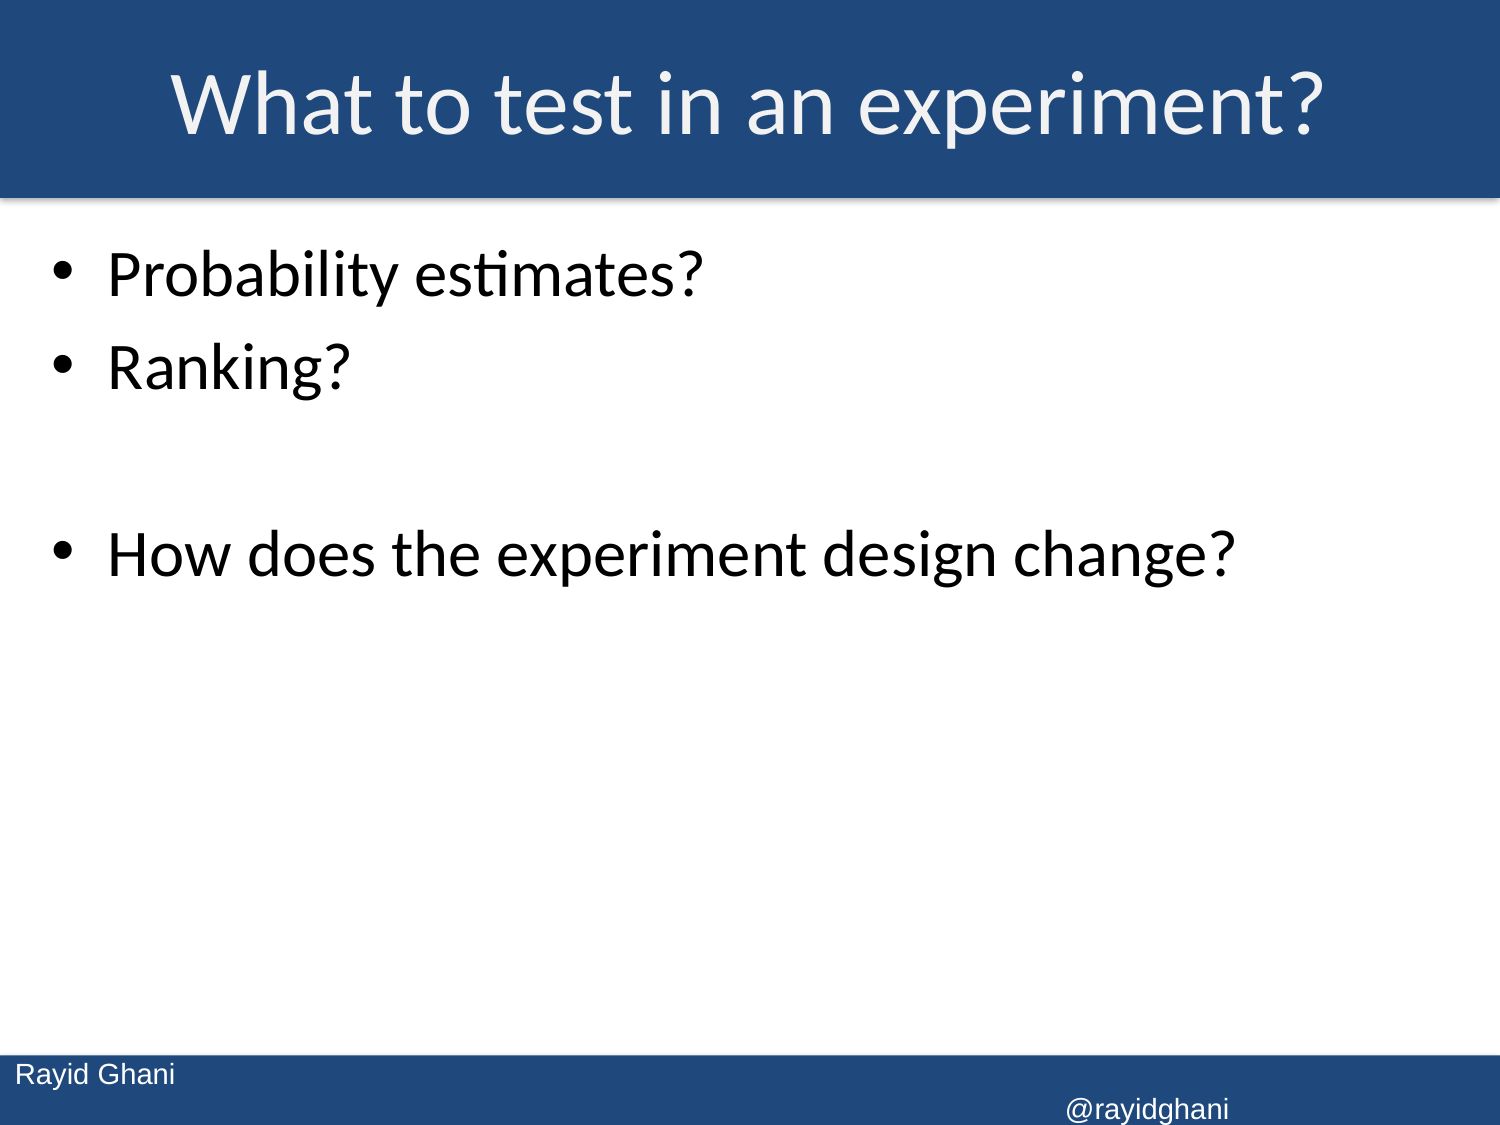

# What to test in an experiment?
Probability estimates?
Ranking?

How does the experiment design change?